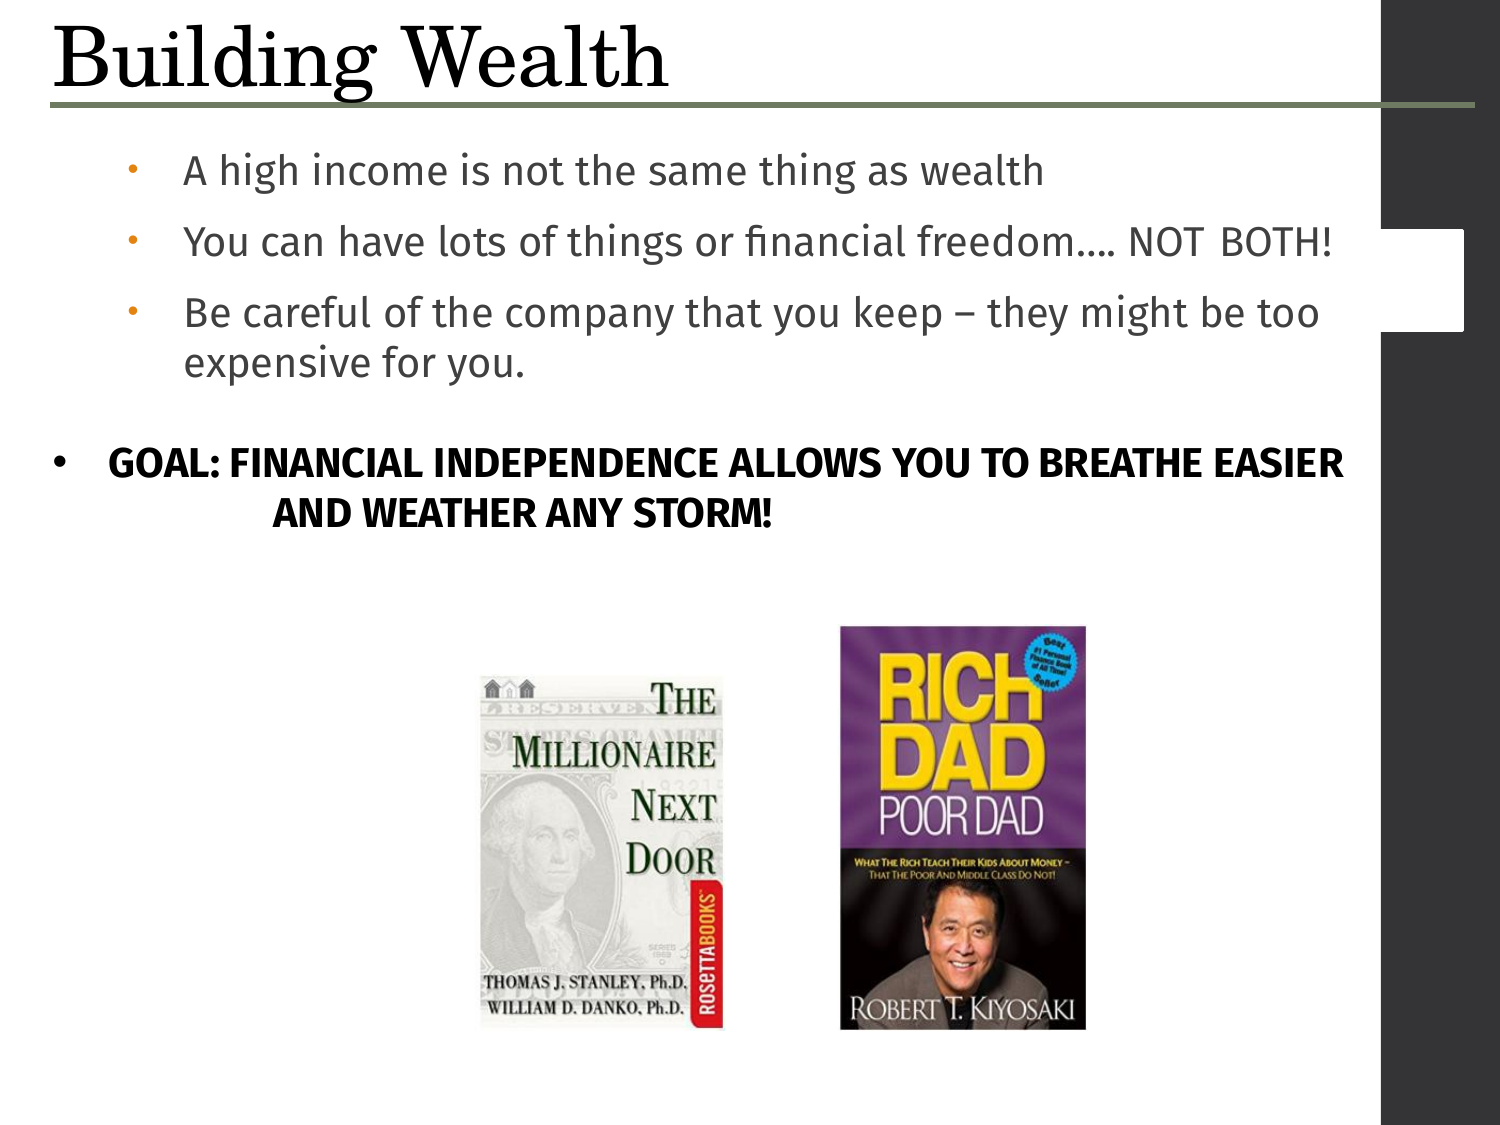

# Building Wealth

A high income is not the same thing as wealth
You can have lots of things or financial freedom…. NOT BOTH!
Be careful of the company that you keep – they might be too expensive for you.

GOAL: FINANCIAL INDEPENDENCE ALLOWS YOU TO BREATHE EASIER 		   AND WEATHER ANY STORM!